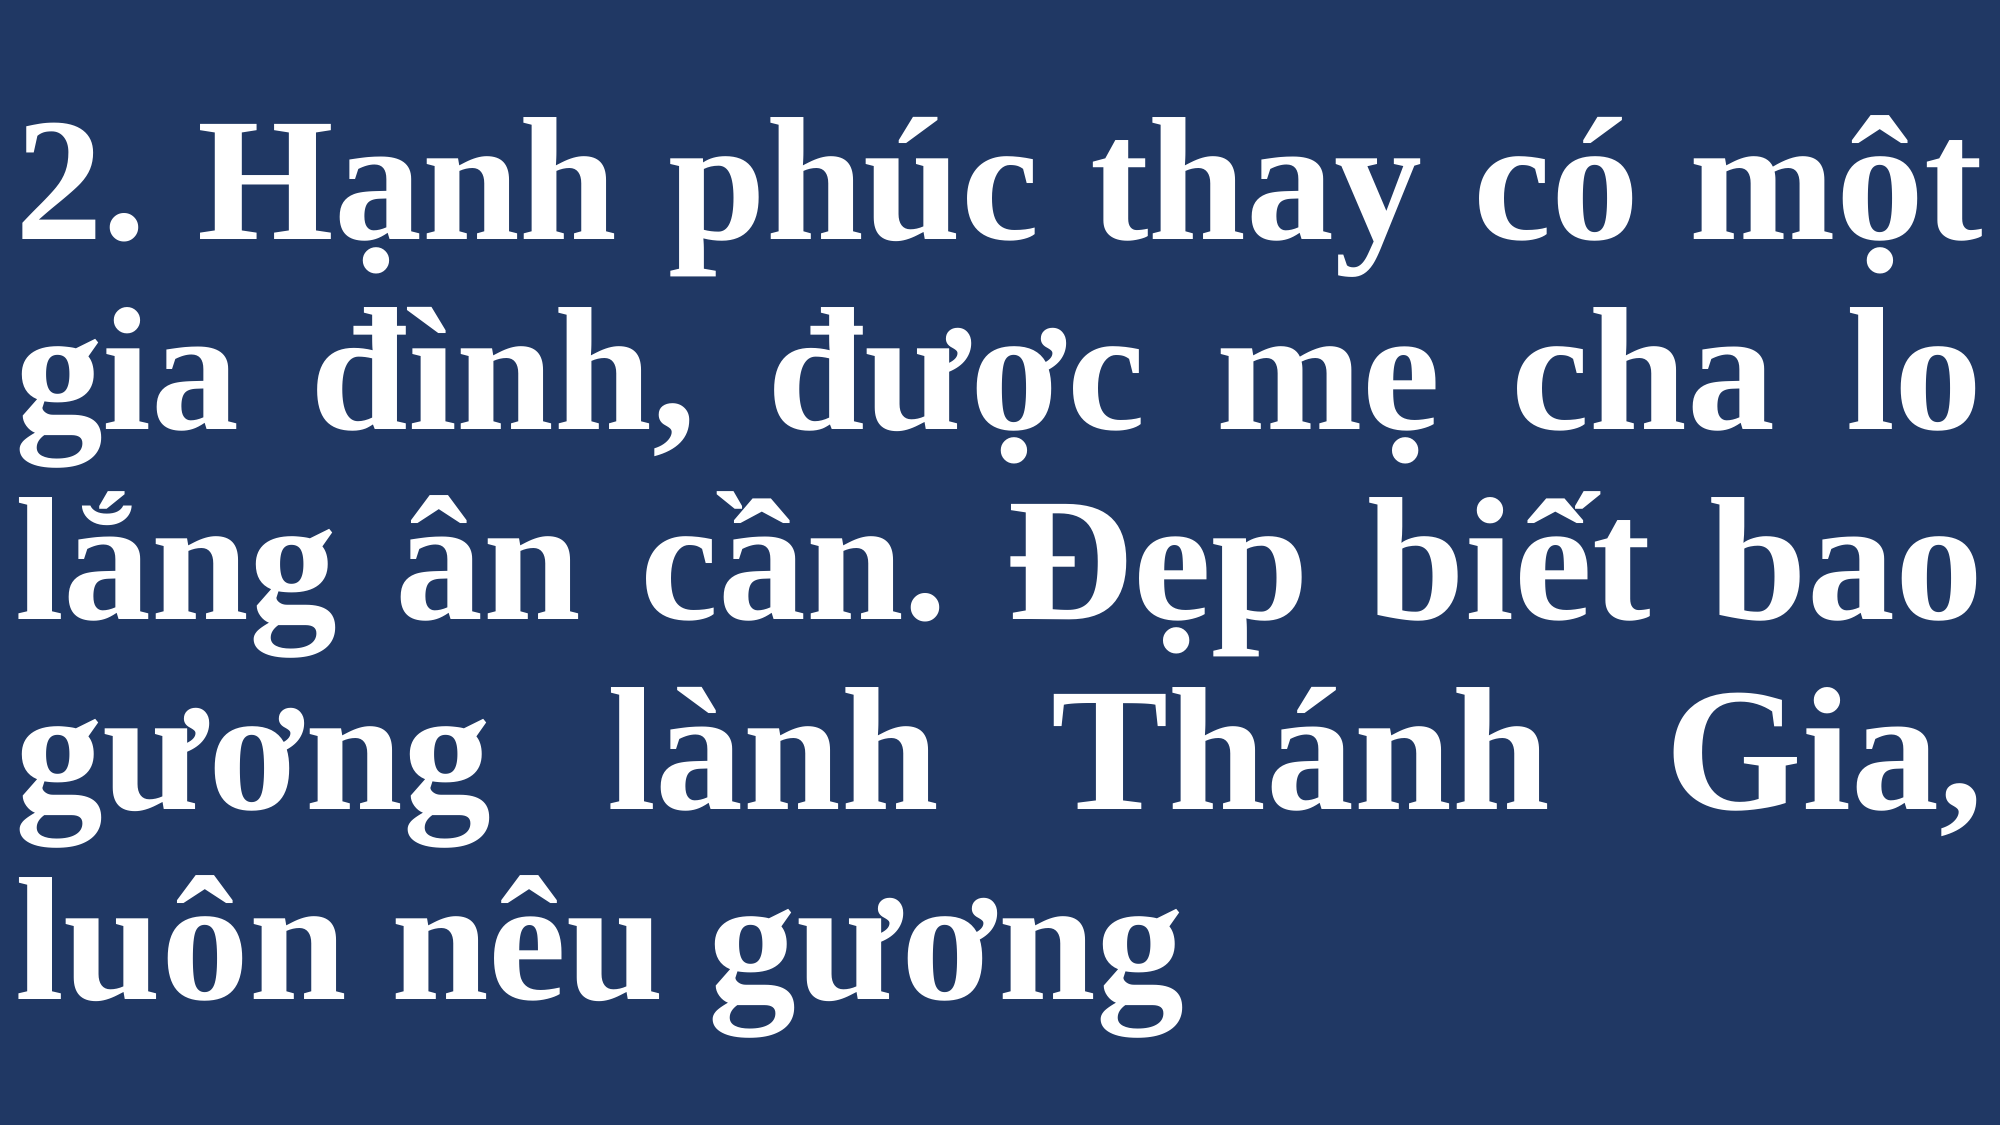

# 2. Hạnh phúc thay có một gia đình, được mẹ cha lo lắng ân cần. Đẹp biết bao gương lành Thánh Gia, luôn nêu gương